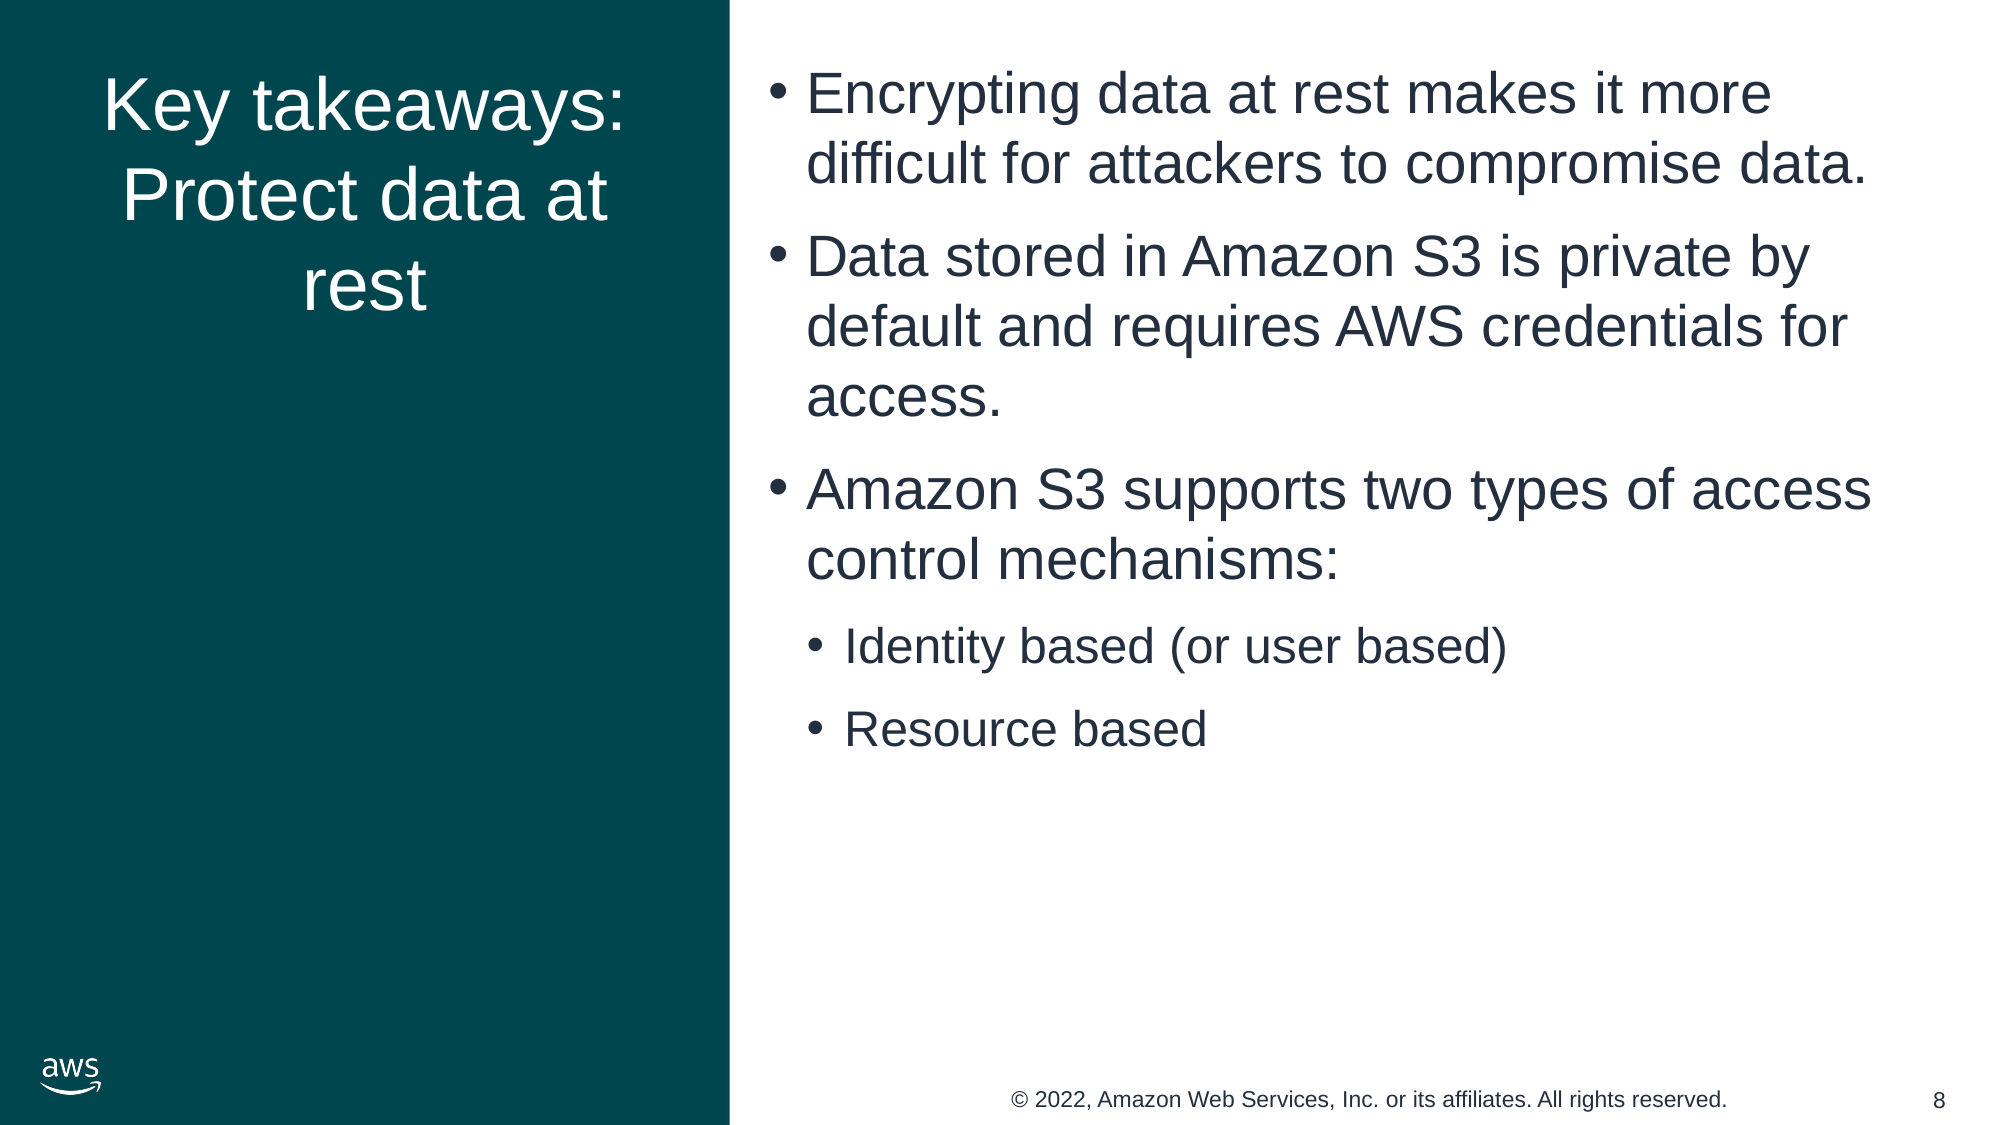

# Key takeaways: Protect data at rest
Encrypting data at rest makes it more difficult for attackers to compromise data.
Data stored in Amazon S3 is private by default and requires AWS credentials for access.
Amazon S3 supports two types of access control mechanisms:
Identity based (or user based)
Resource based
8